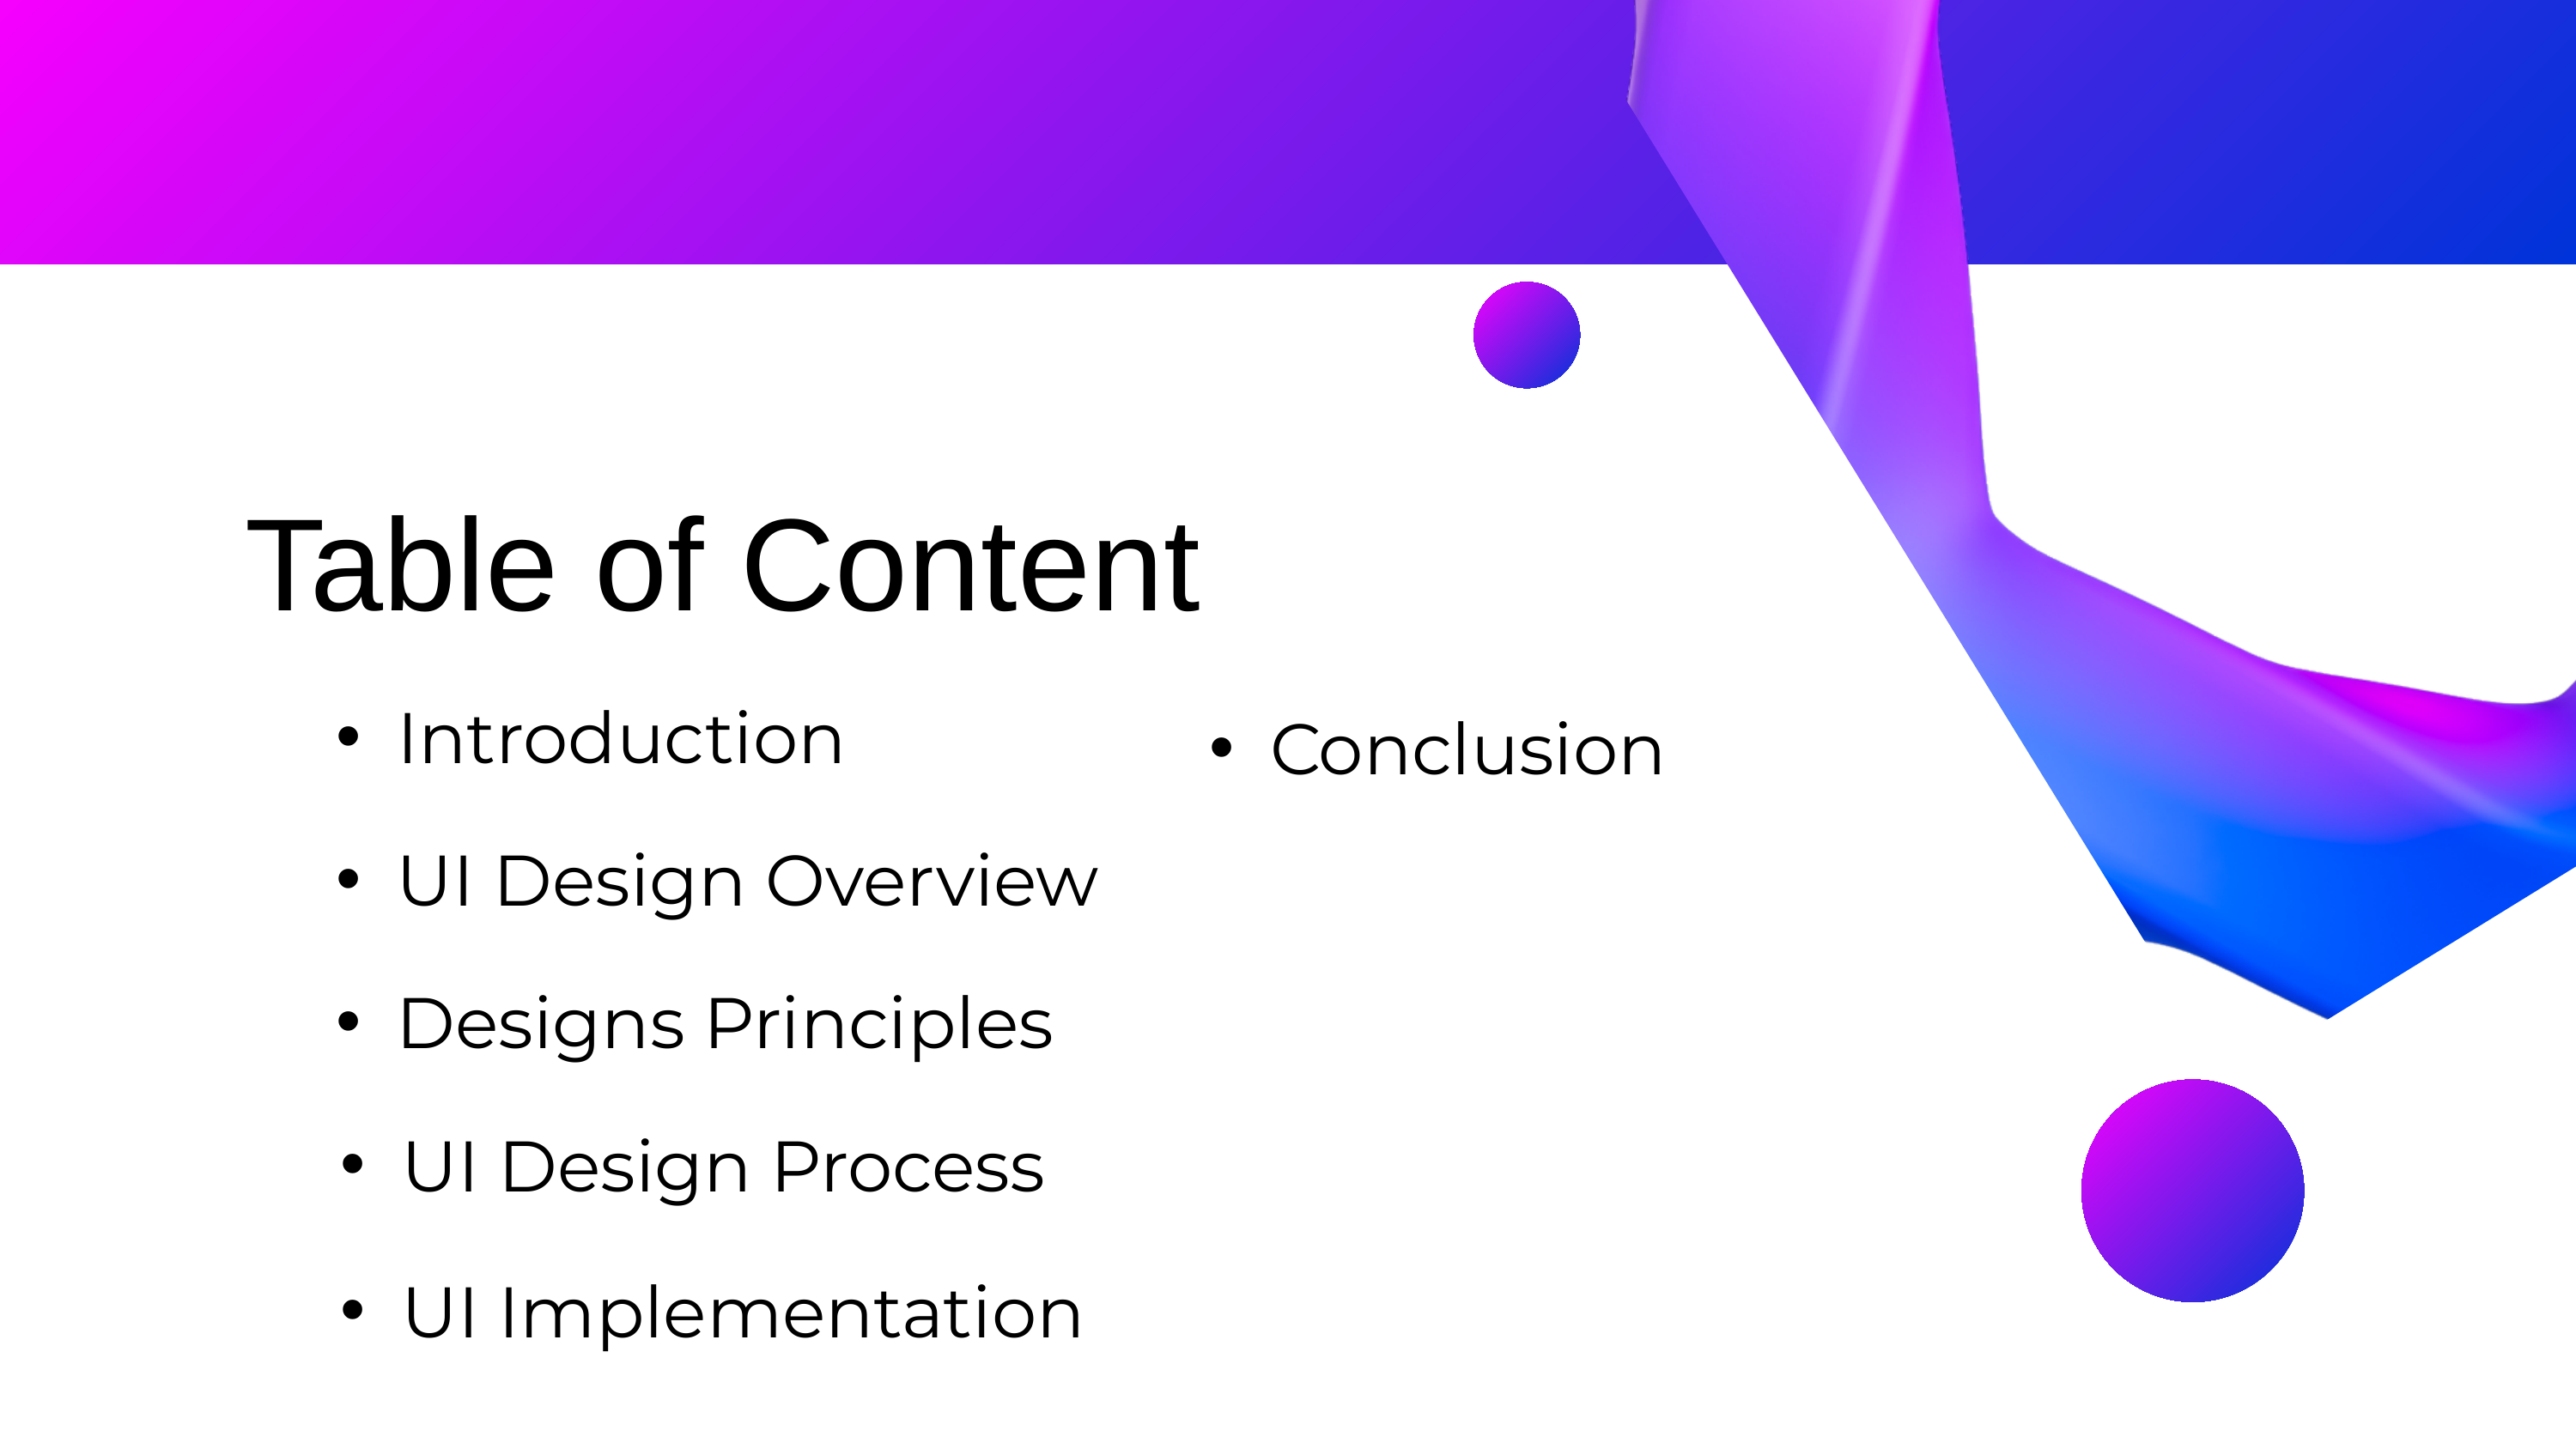

Table of Content
Introduction
Conclusion
UI Design Overview
Designs Principles

UI Design Process
UI Implementation